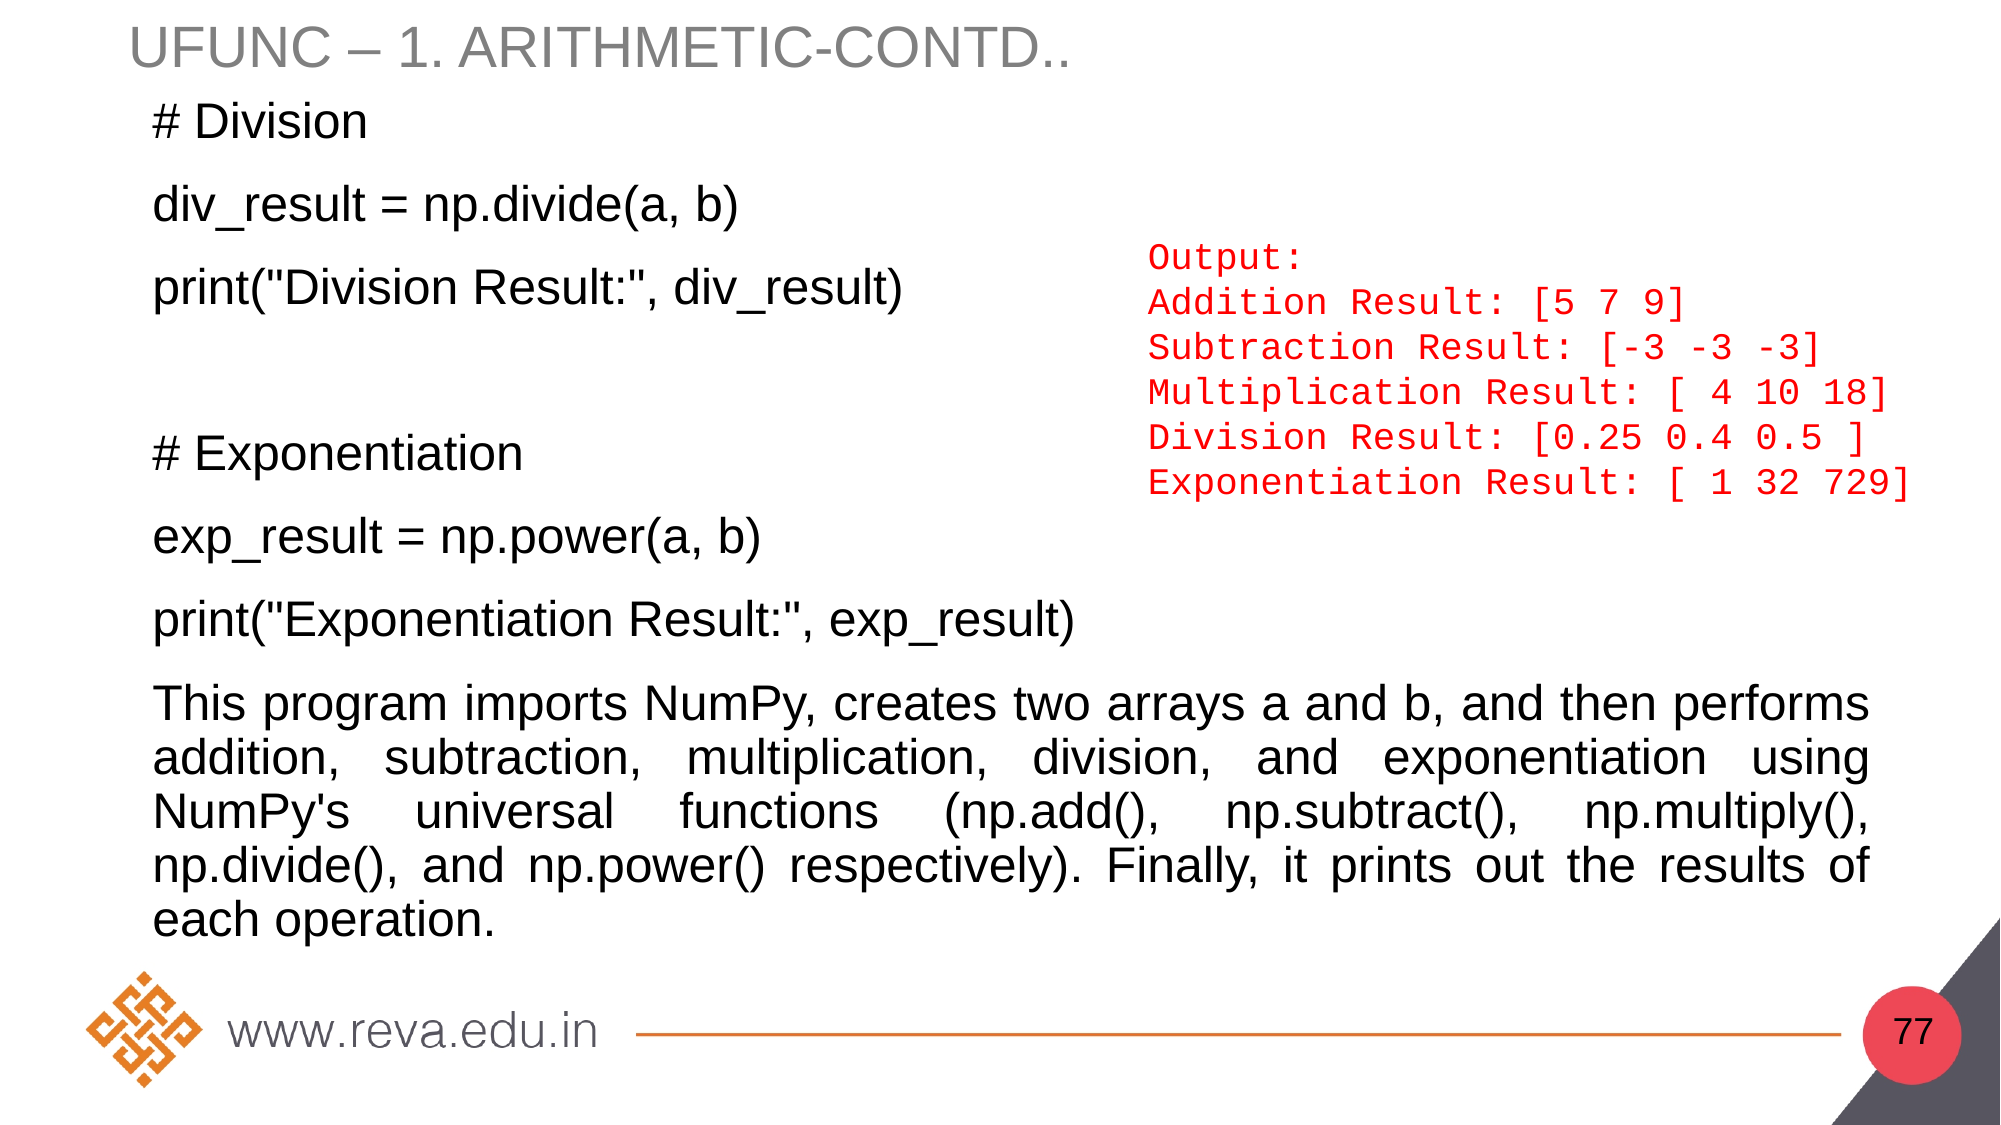

# UFunc – 1. Arithmetic-contd..
# Division
div_result = np.divide(a, b)
print("Division Result:", div_result)

# Exponentiation
exp_result = np.power(a, b)
print("Exponentiation Result:", exp_result)
This program imports NumPy, creates two arrays a and b, and then performs addition, subtraction, multiplication, division, and exponentiation using NumPy's universal functions (np.add(), np.subtract(), np.multiply(), np.divide(), and np.power() respectively). Finally, it prints out the results of each operation.

Output:
Addition Result: [5 7 9]
Subtraction Result: [-3 -3 -3] Multiplication Result: [ 4 10 18]
Division Result: [0.25 0.4 0.5 ] Exponentiation Result: [ 1 32 729]
77